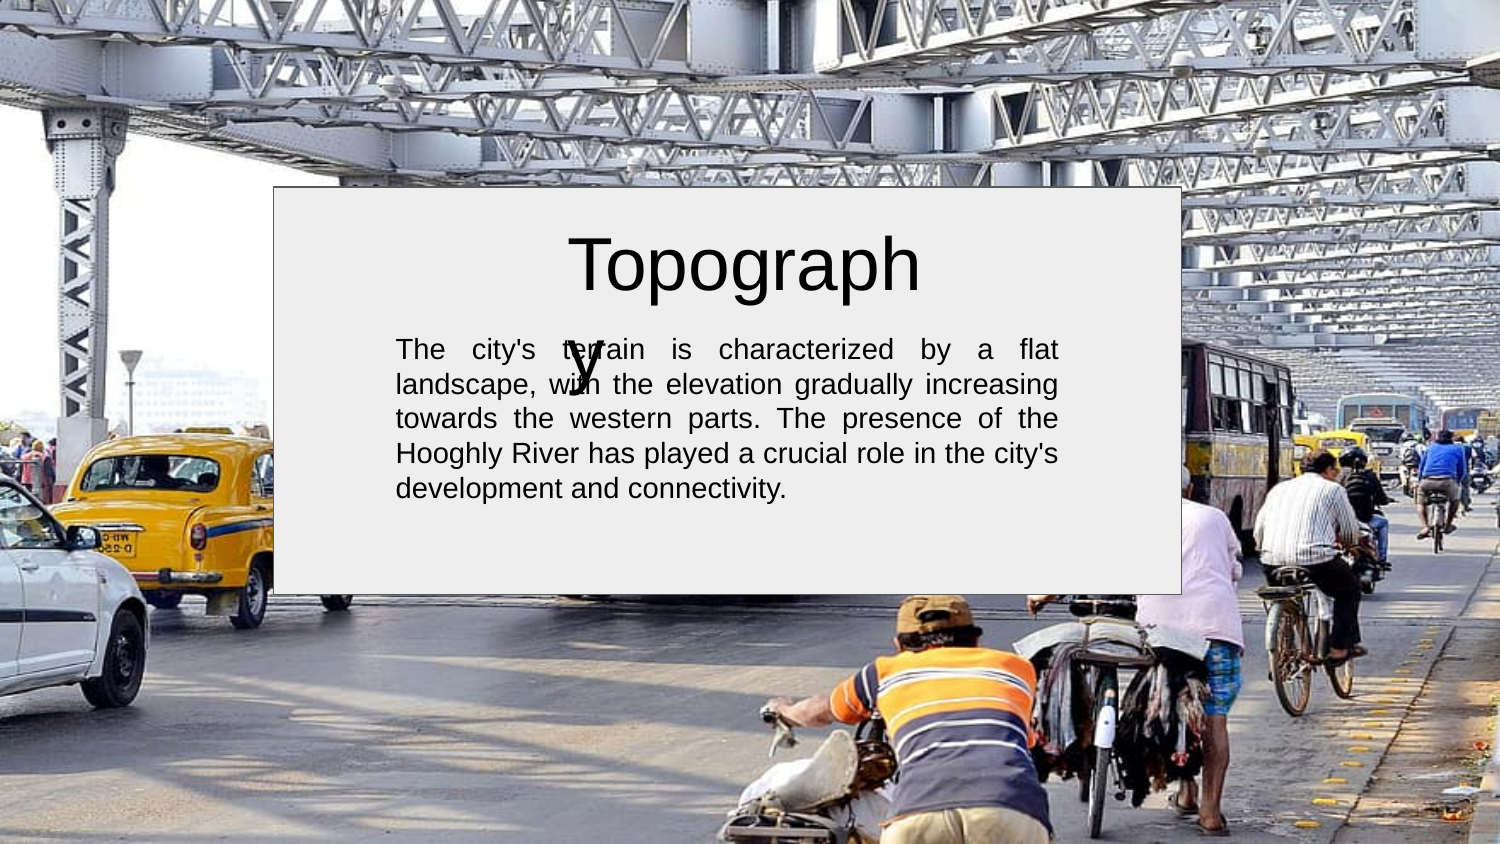

Topography
The city's terrain is characterized by a flat landscape, with the elevation gradually increasing towards the western parts. The presence of the Hooghly River has played a crucial role in the city's development and connectivity.